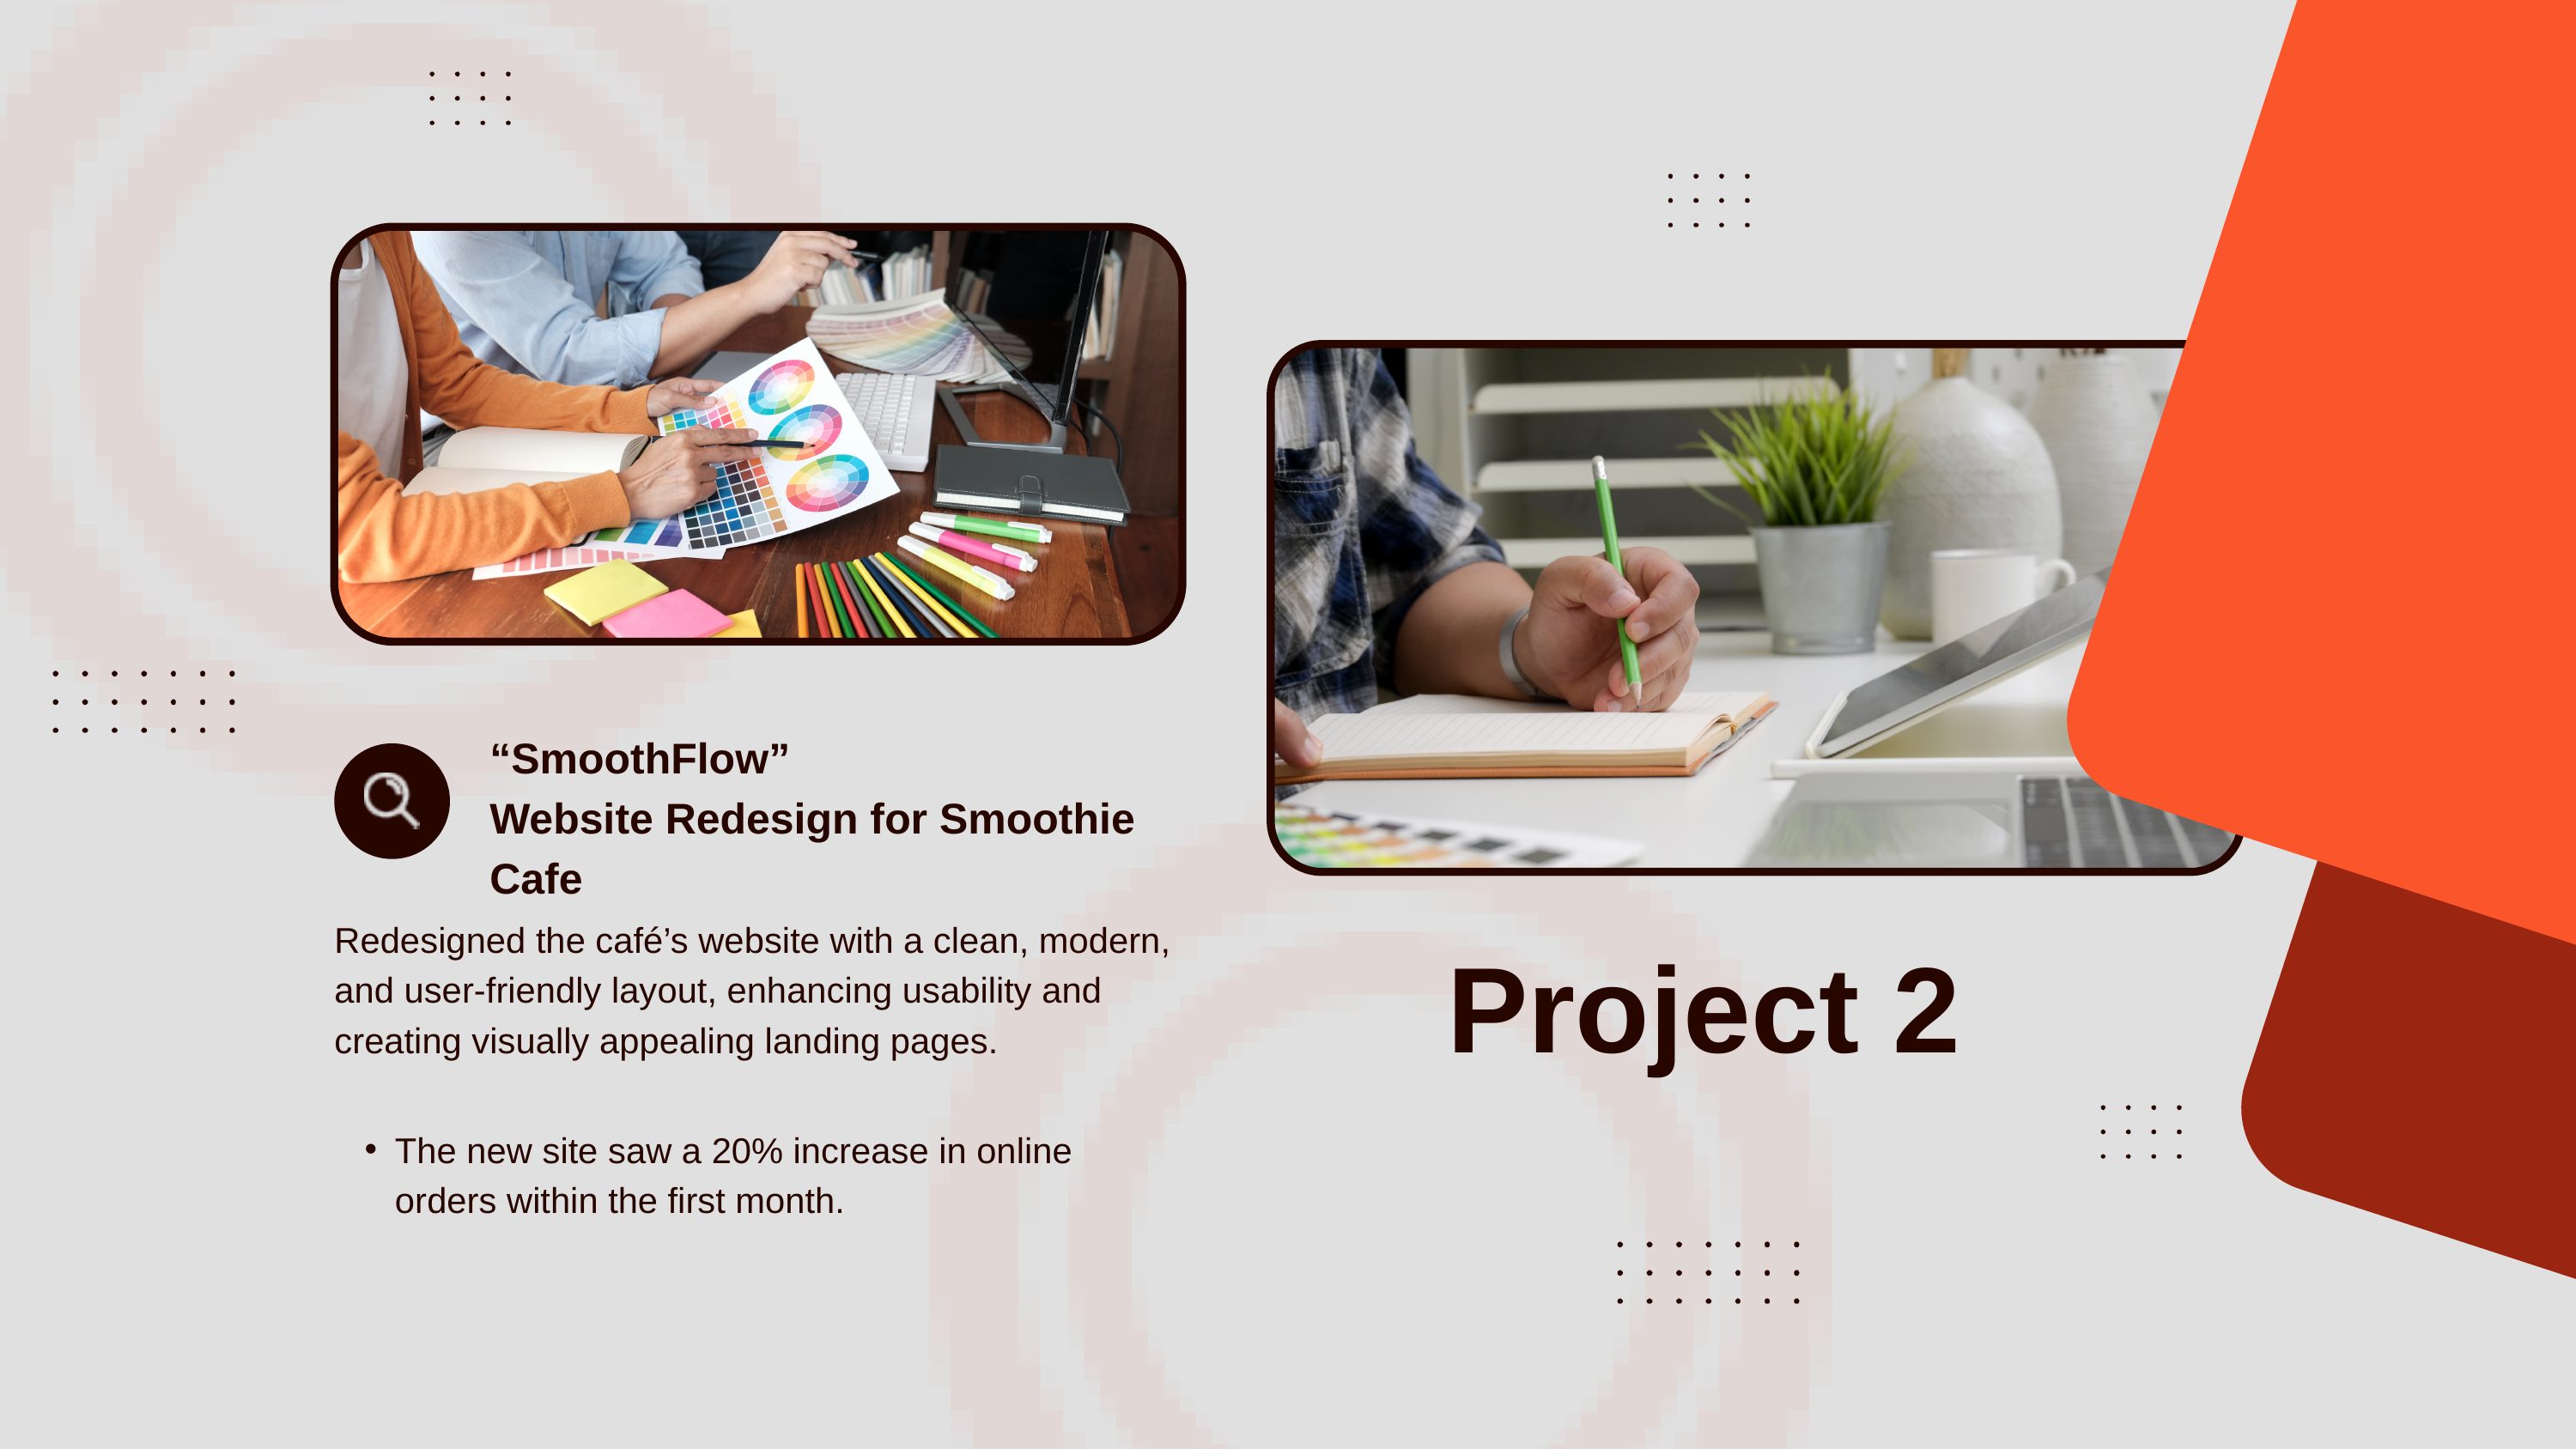

“SmoothFlow”
Website Redesign for Smoothie Cafe

Redesigned the café’s website with a clean, modern, and user-friendly layout, enhancing usability and creating visually appealing landing pages.

Project 2

The new site saw a 20% increase in online orders within the first month.